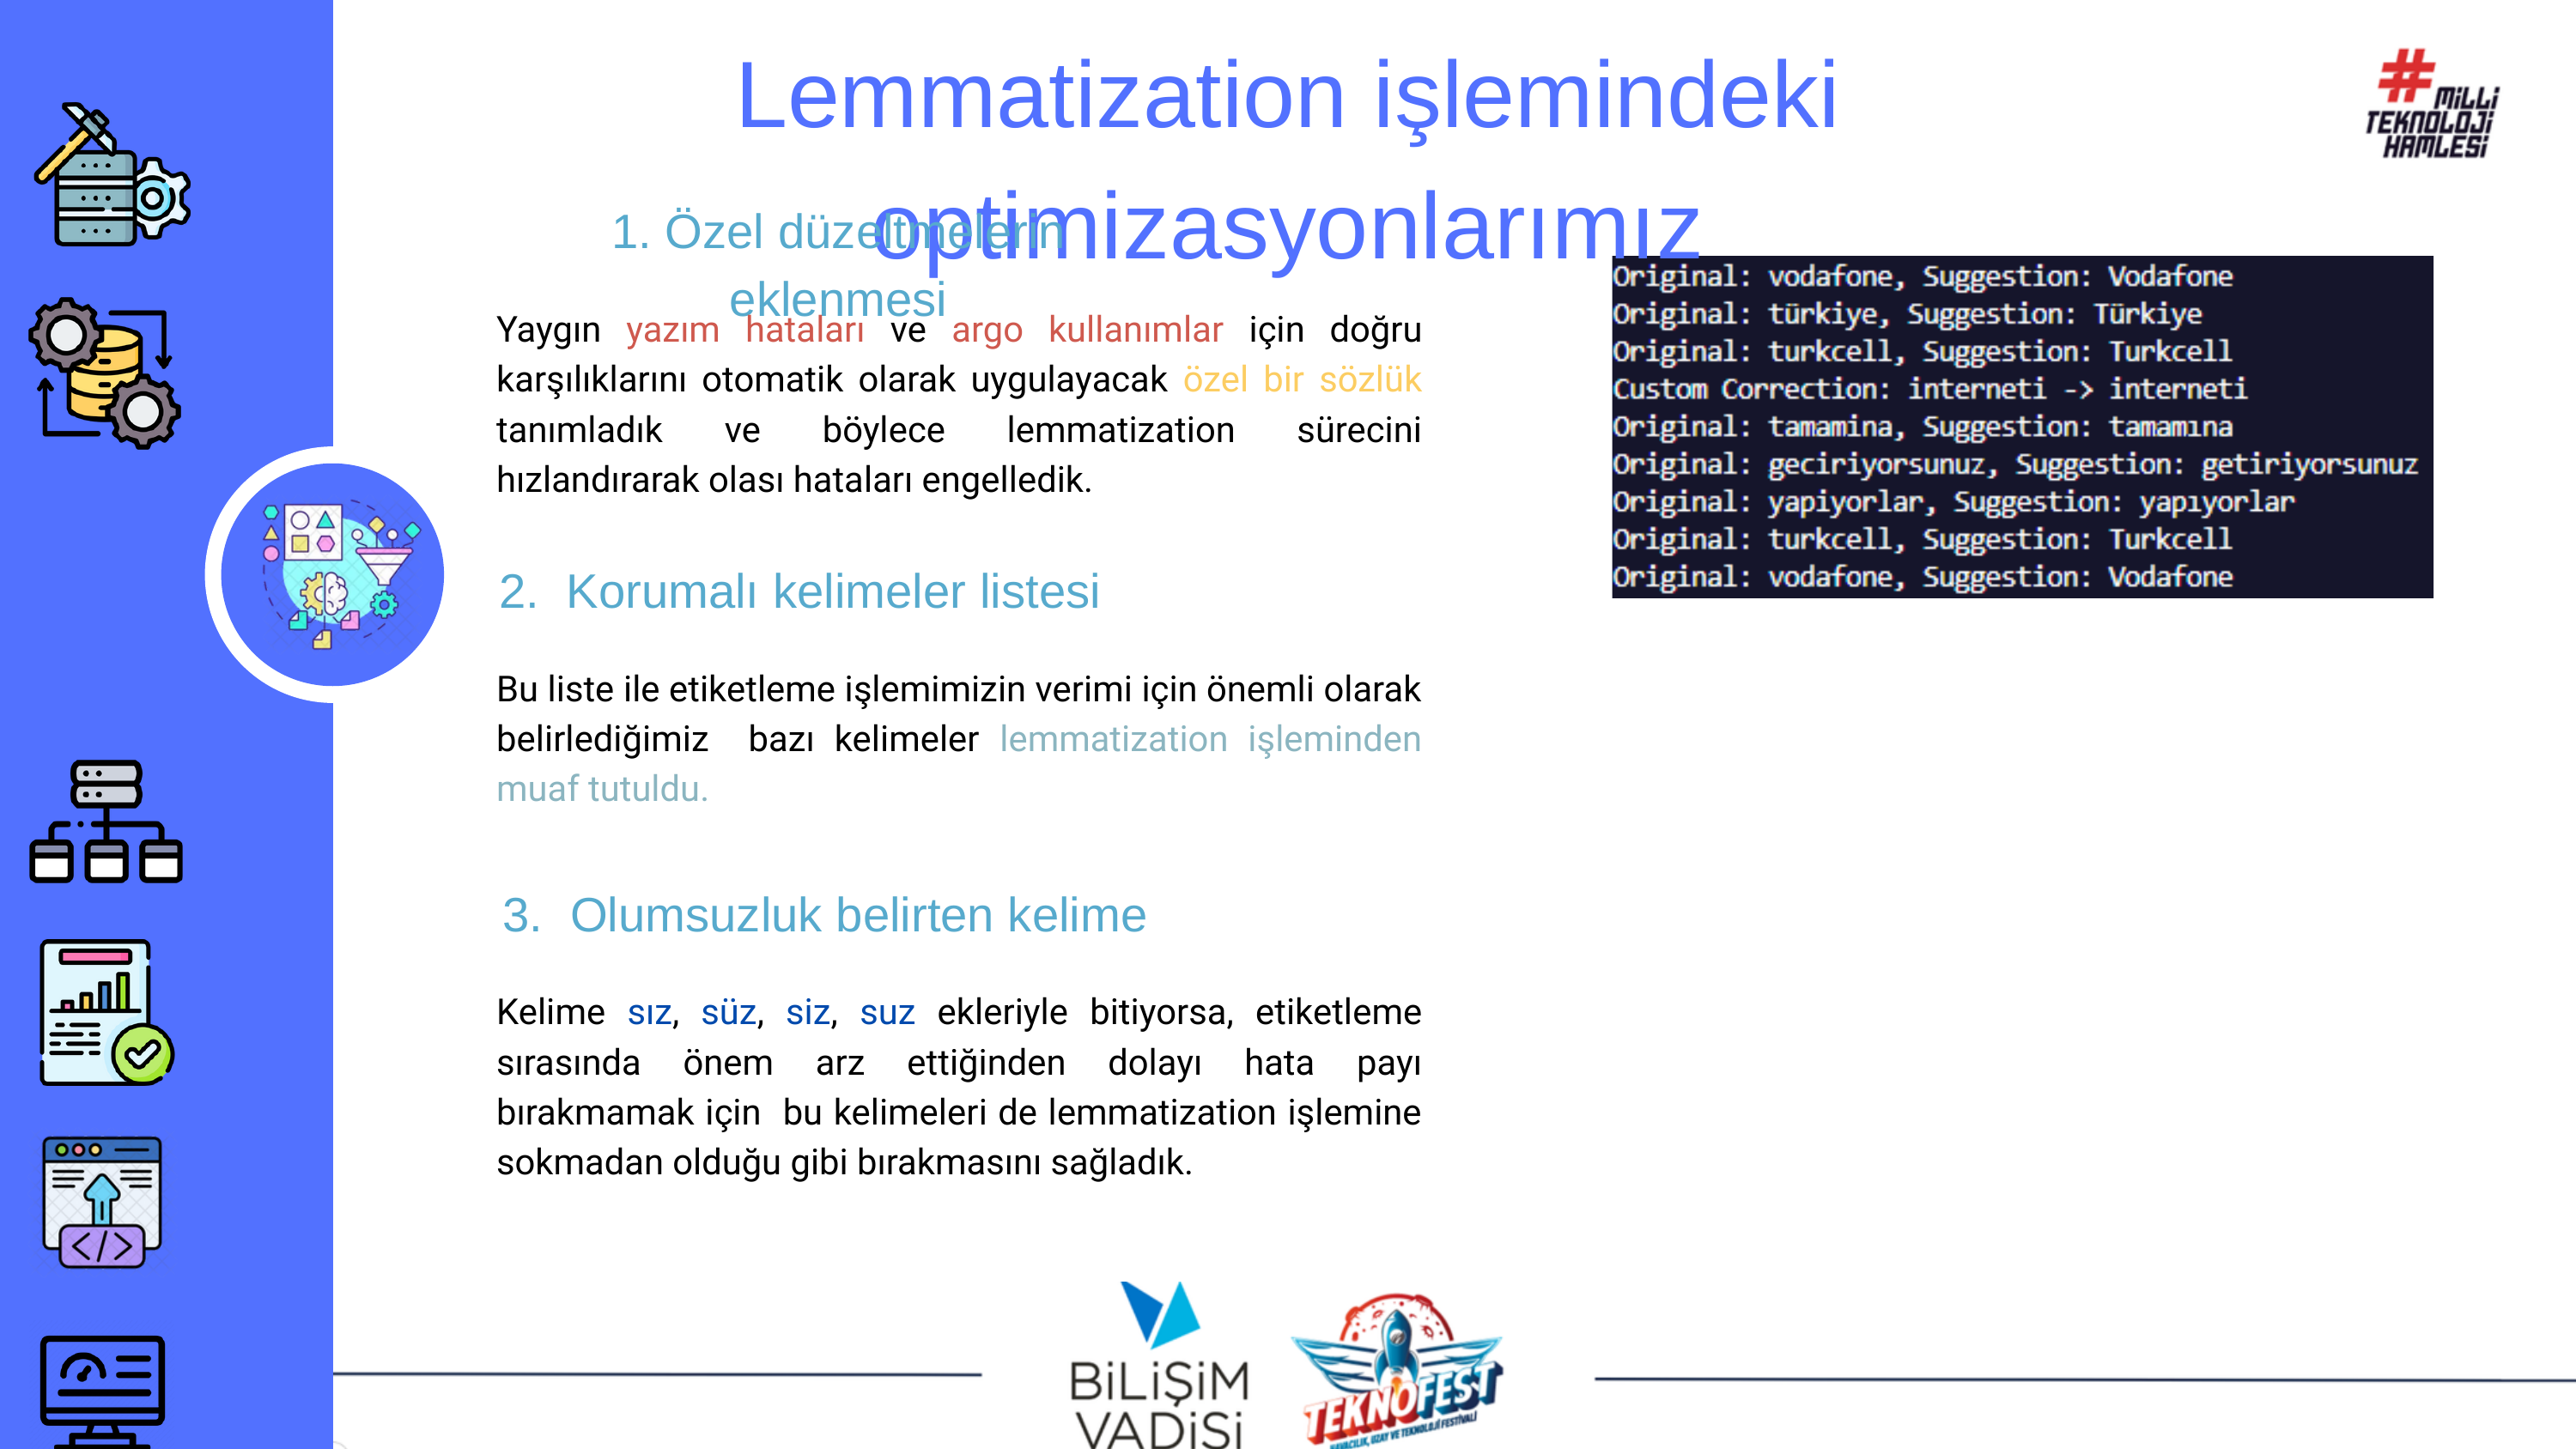

Lemmatization işlemindeki optimizasyonlarımız

1. Özel düzeltmelerin eklenmesi

Yaygın yazım hataları ve argo kullanımlar için doğru karşılıklarını otomatik olarak uygulayacak özel bir sözlük tanımladık ve böylece lemmatization sürecini hızlandırarak olası hataları engelledik.

2.  Korumalı kelimeler listesi
Bu liste ile etiketleme işlemimizin verimi için önemli olarak belirlediğimiz  bazı kelimeler lemmatization işleminden muaf tutuldu.

3.  Olumsuzluk belirten kelime

Kelime sız, süz, siz, suz ekleriyle bitiyorsa, etiketleme sırasında önem arz ettiğinden dolayı hata payı bırakmamak için  bu kelimeleri de lemmatization işlemine sokmadan olduğu gibi bırakmasını sağladık.